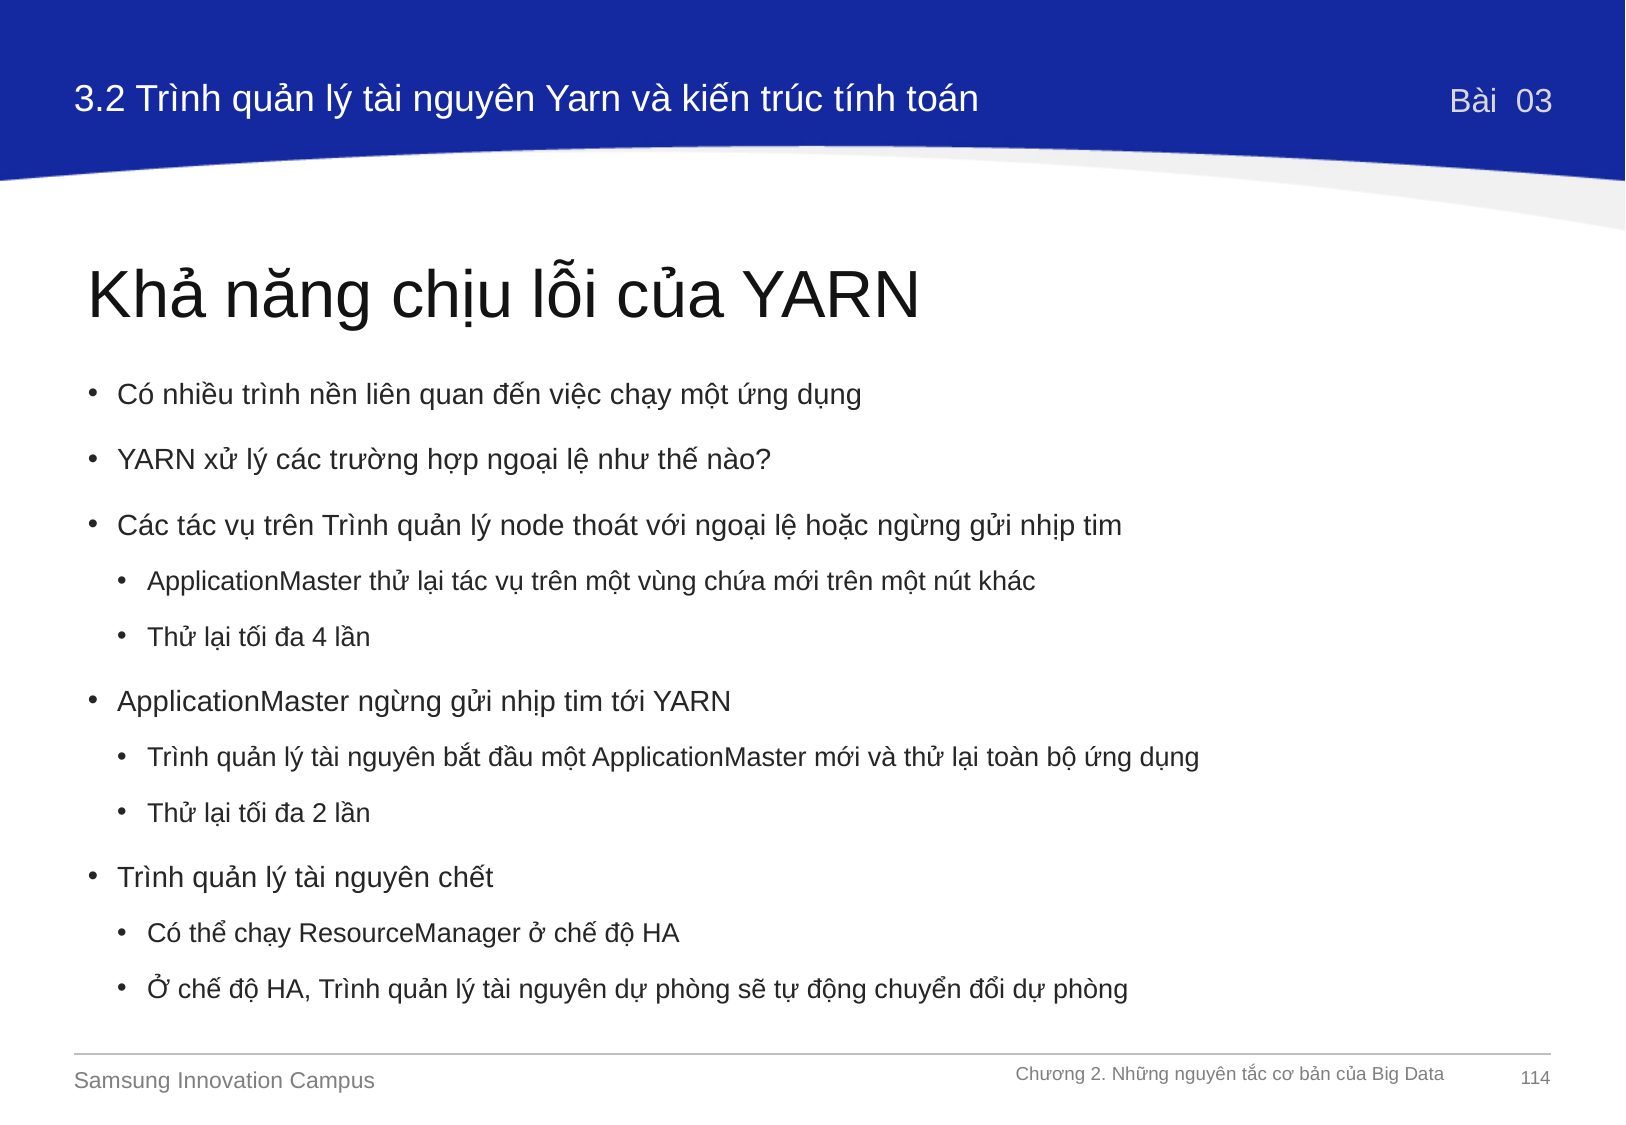

3.2 Trình quản lý tài nguyên Yarn và kiến trúc tính toán
Bài  03

Khả năng chịu lỗi của YARN
Có nhiều trình nền liên quan đến việc chạy một ứng dụng
YARN xử lý các trường hợp ngoại lệ như thế nào?
Các tác vụ trên Trình quản lý node thoát với ngoại lệ hoặc ngừng gửi nhịp tim
ApplicationMaster thử lại tác vụ trên một vùng chứa mới trên một nút khác
Thử lại tối đa 4 lần
ApplicationMaster ngừng gửi nhịp tim tới YARN
Trình quản lý tài nguyên bắt đầu một ApplicationMaster mới và thử lại toàn bộ ứng dụng
Thử lại tối đa 2 lần
Trình quản lý tài nguyên chết
Có thể chạy ResourceManager ở chế độ HA
Ở chế độ HA, Trình quản lý tài nguyên dự phòng sẽ tự động chuyển đổi dự phòng